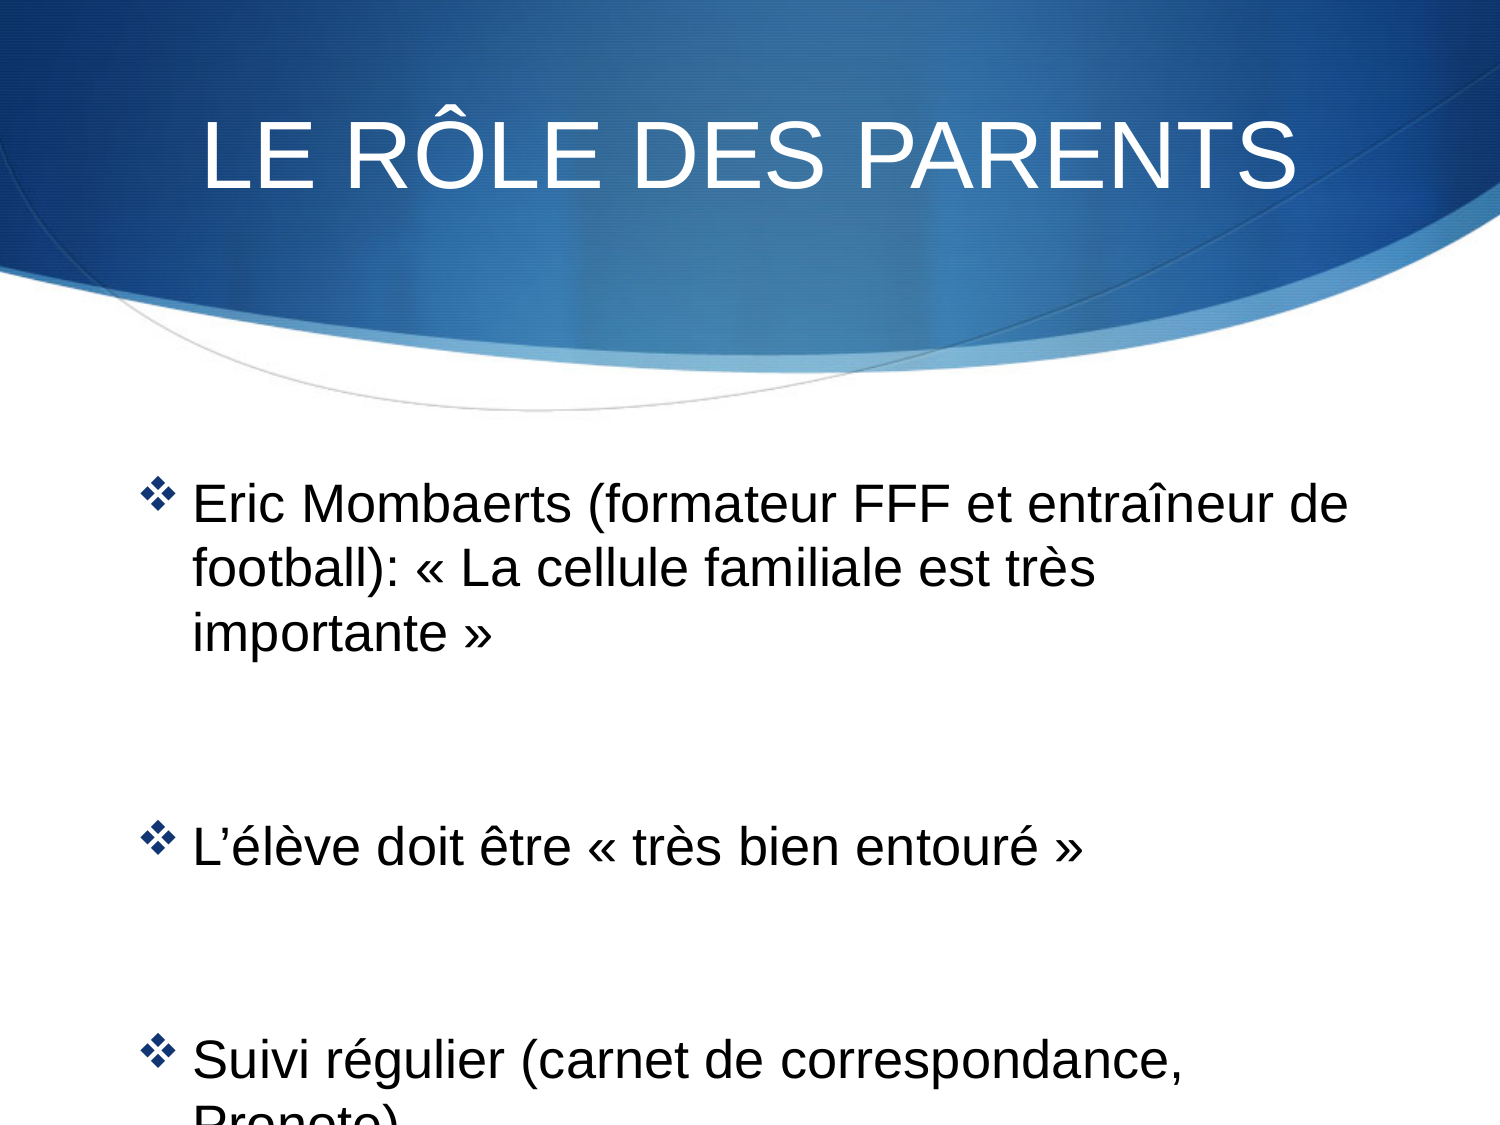

# LE RÔLE DES PARENTS
Eric Mombaerts (formateur FFF et entraîneur de football): « La cellule familiale est très importante »

L’élève doit être « très bien entouré »

Suivi régulier (carnet de correspondance, Pronote)